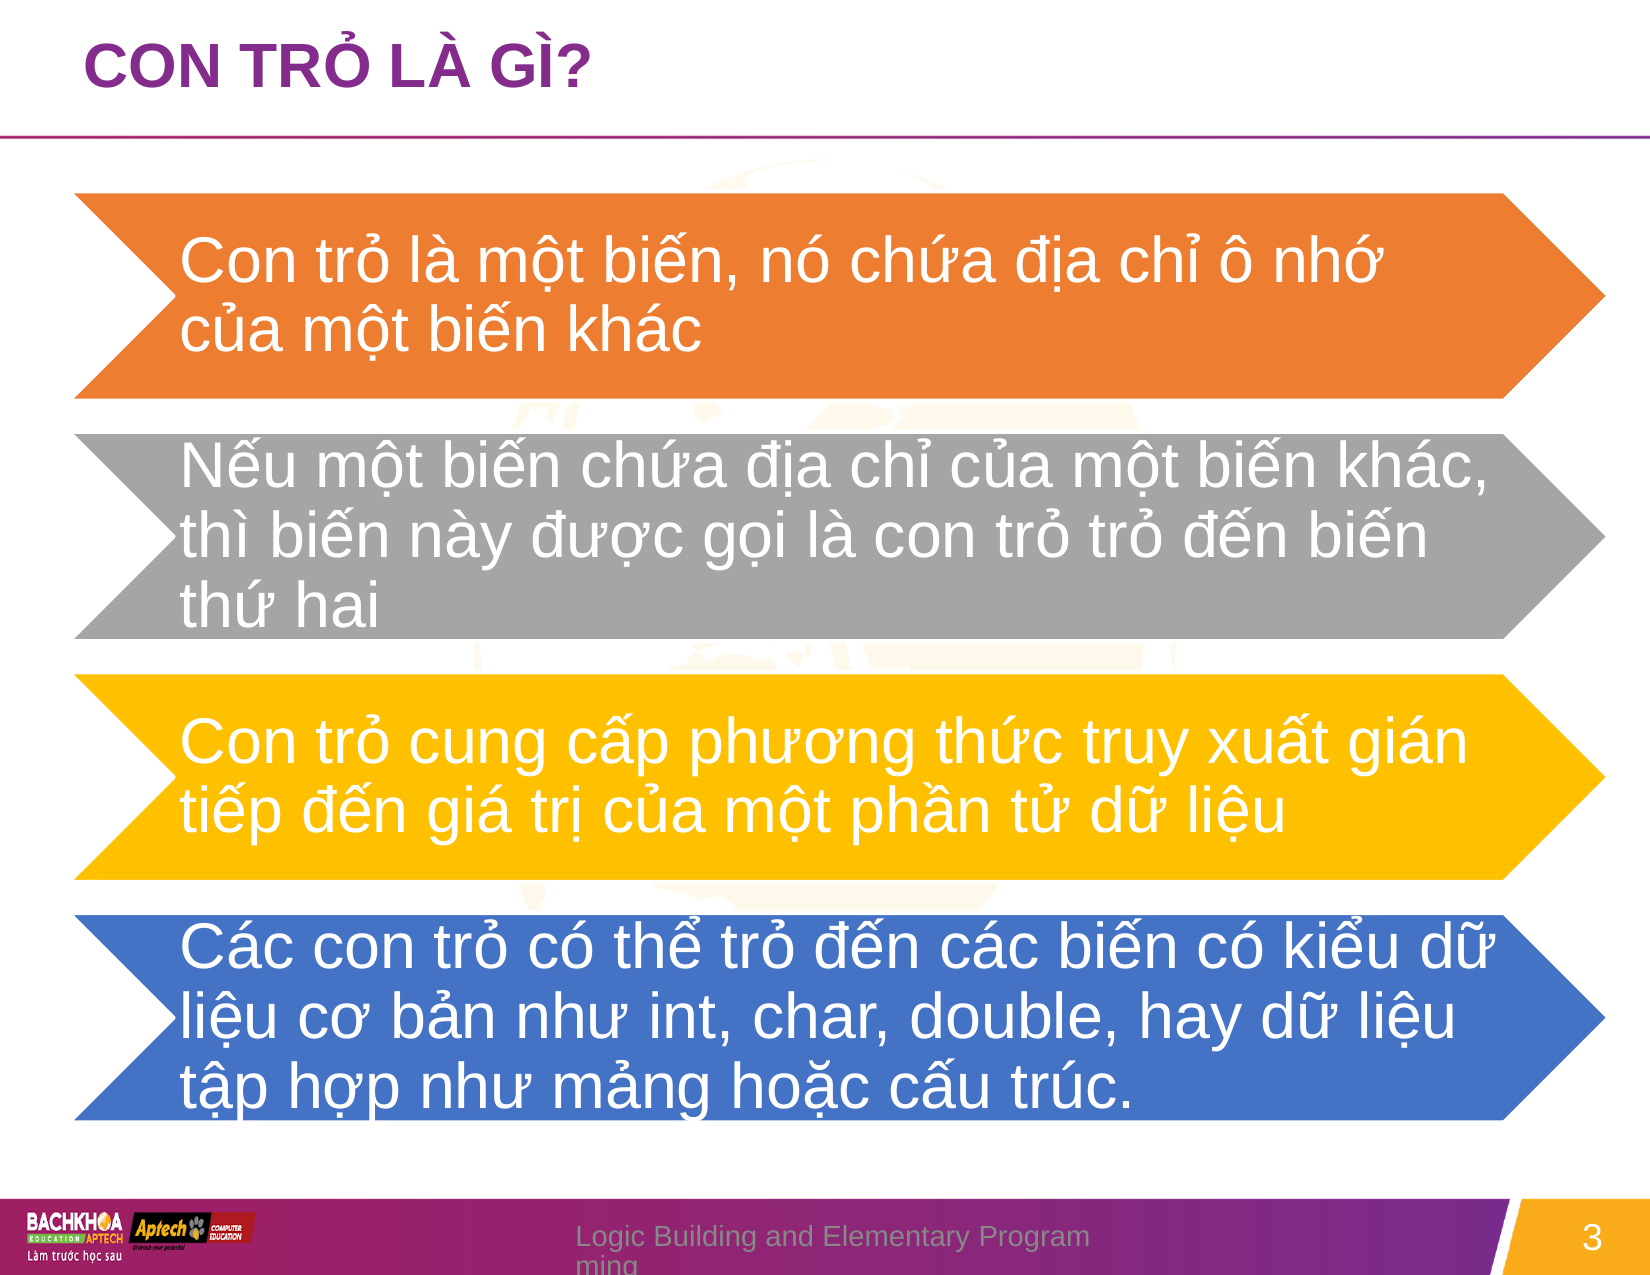

# CON TRỎ LÀ GÌ?
Con trỏ là một biến, nó chứa địa chỉ ô nhớ của một biến khác
Nếu một biến chứa địa chỉ của một biến khác, thì biến này được gọi là con trỏ trỏ đến biến thứ hai
Con trỏ cung cấp phương thức truy xuất gián tiếp đến giá trị của một phần tử dữ liệu
Các con trỏ có thể trỏ đến các biến có kiểu dữ liệu cơ bản như int, char, double, hay dữ liệu tập hợp như mảng hoặc cấu trúc.
Logic Building and Elementary Programming
3